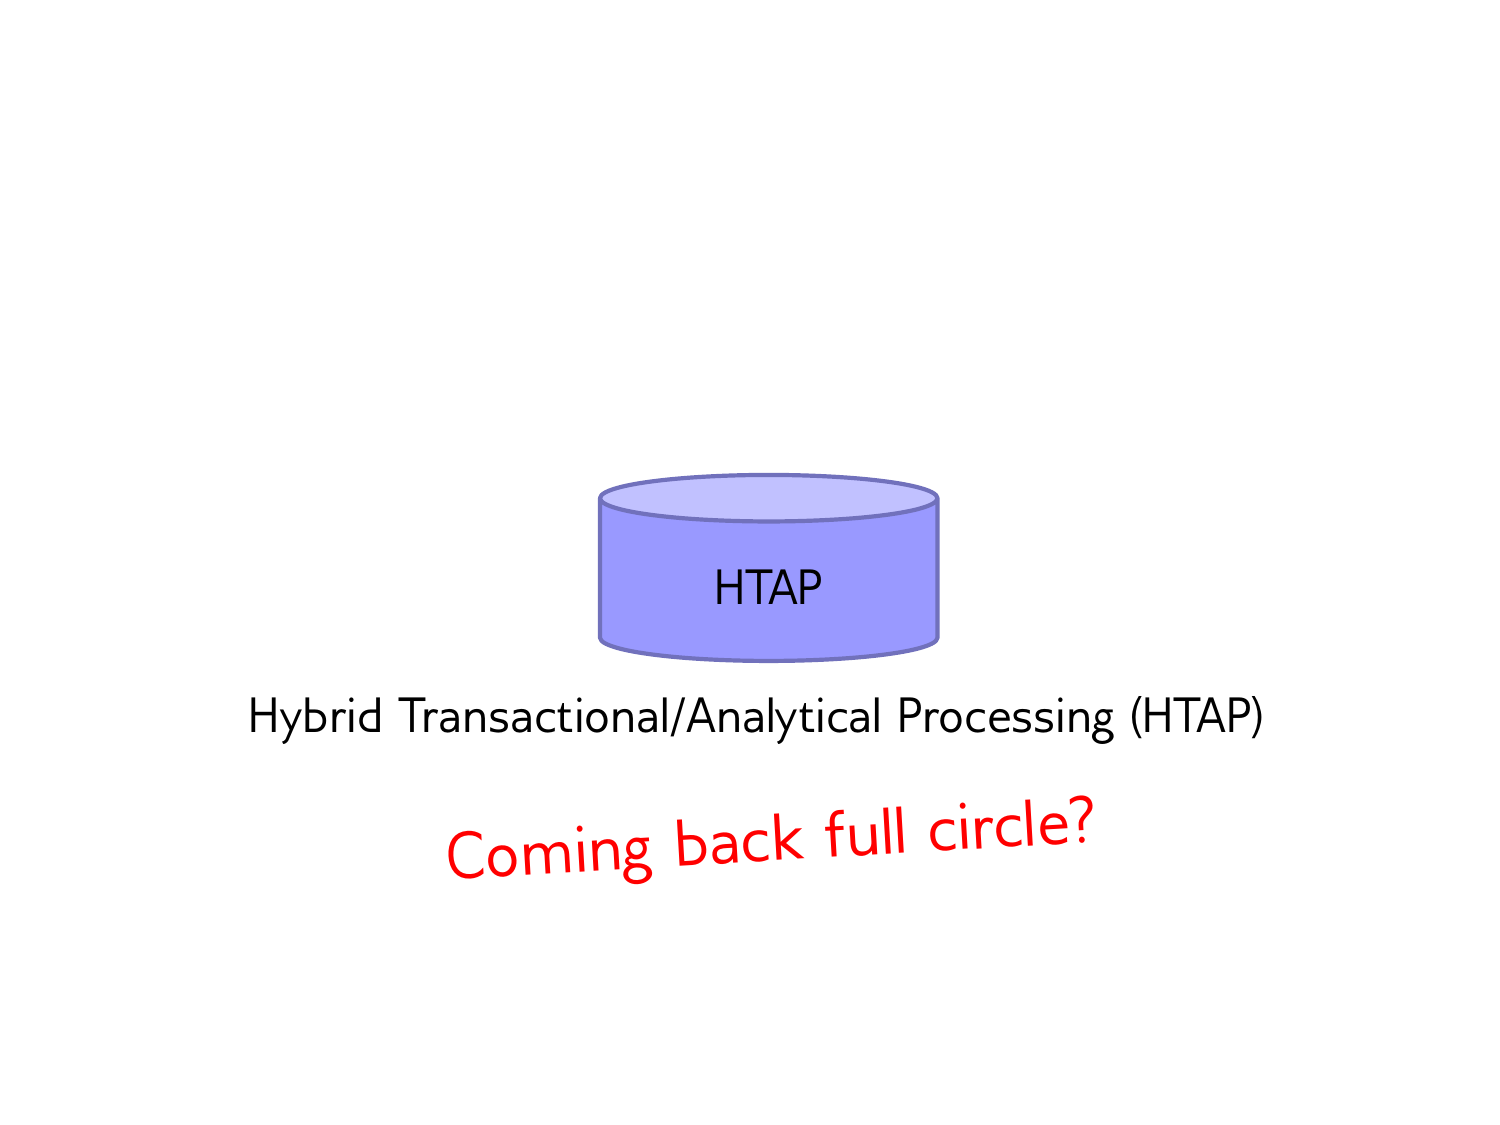

HTAP
Hybrid Transactional/Analytical Processing (HTAP)
Coming back full circle?